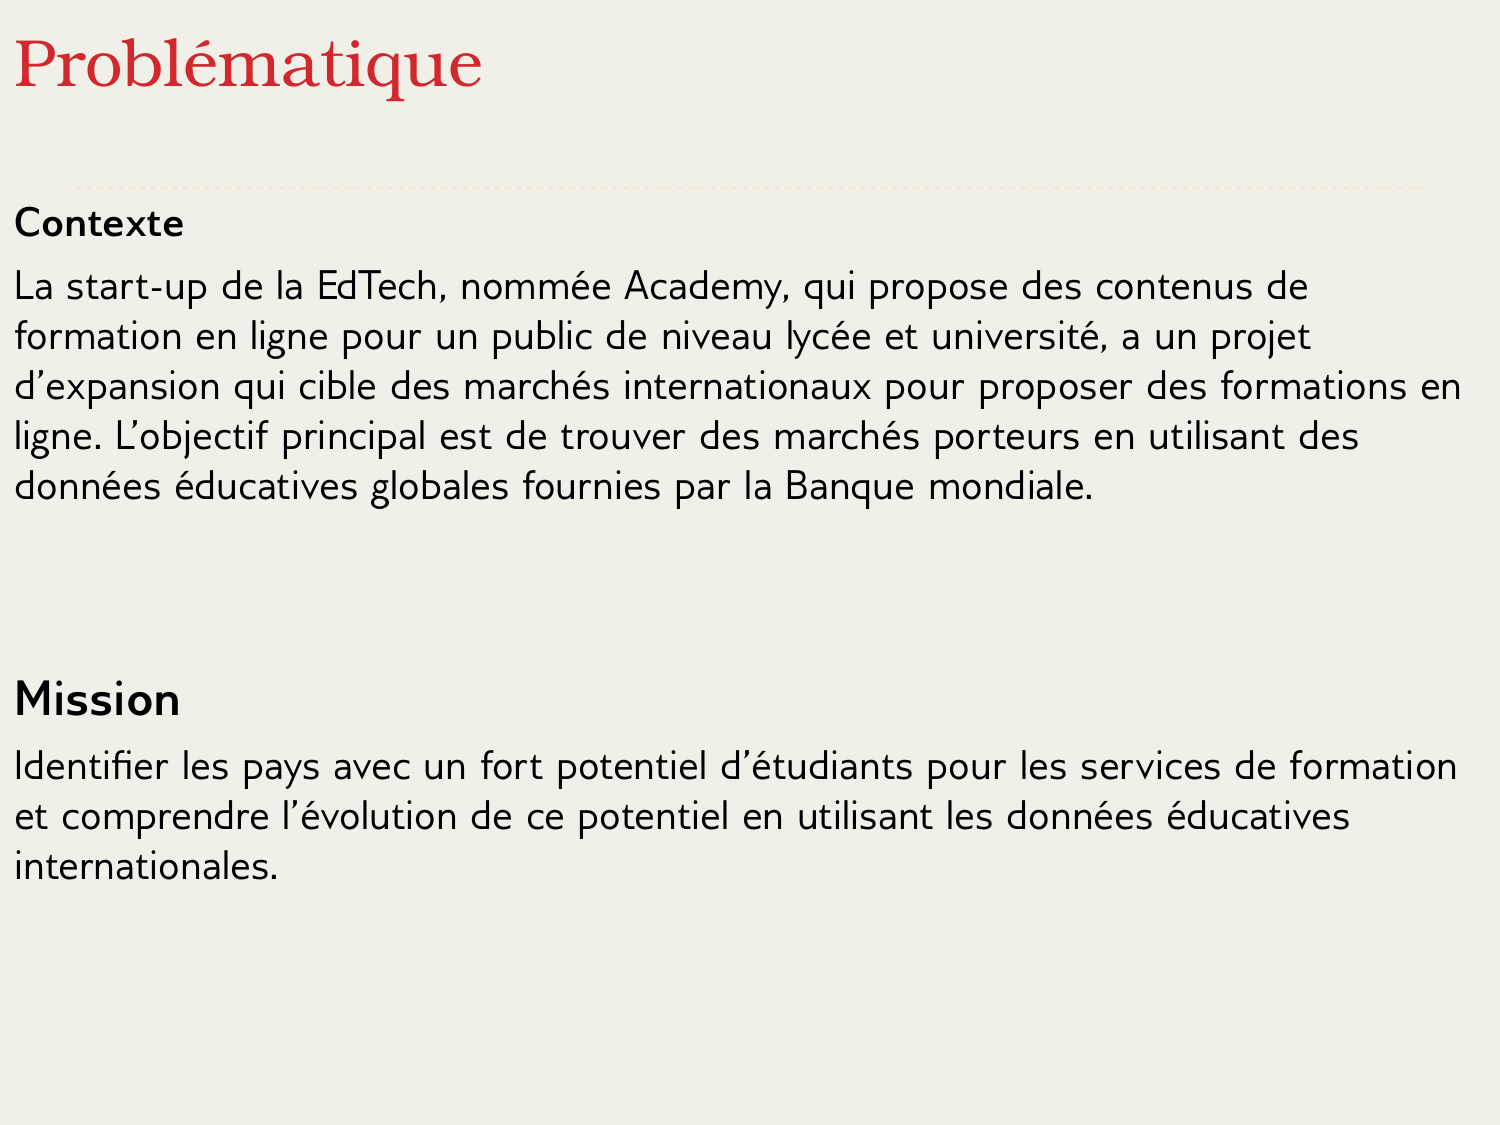

# Problématique
Contexte
La start-up de la EdTech, nommée Academy, qui propose des contenus de formation en ligne pour un public de niveau lycée et université, a un projet d’expansion qui cible des marchés internationaux pour proposer des formations en ligne. L’objectif principal est de trouver des marchés porteurs en utilisant des données éducatives globales fournies par la Banque mondiale.

Mission
Identifier les pays avec un fort potentiel d’étudiants pour les services de formation et comprendre l’évolution de ce potentiel en utilisant les données éducatives internationales.